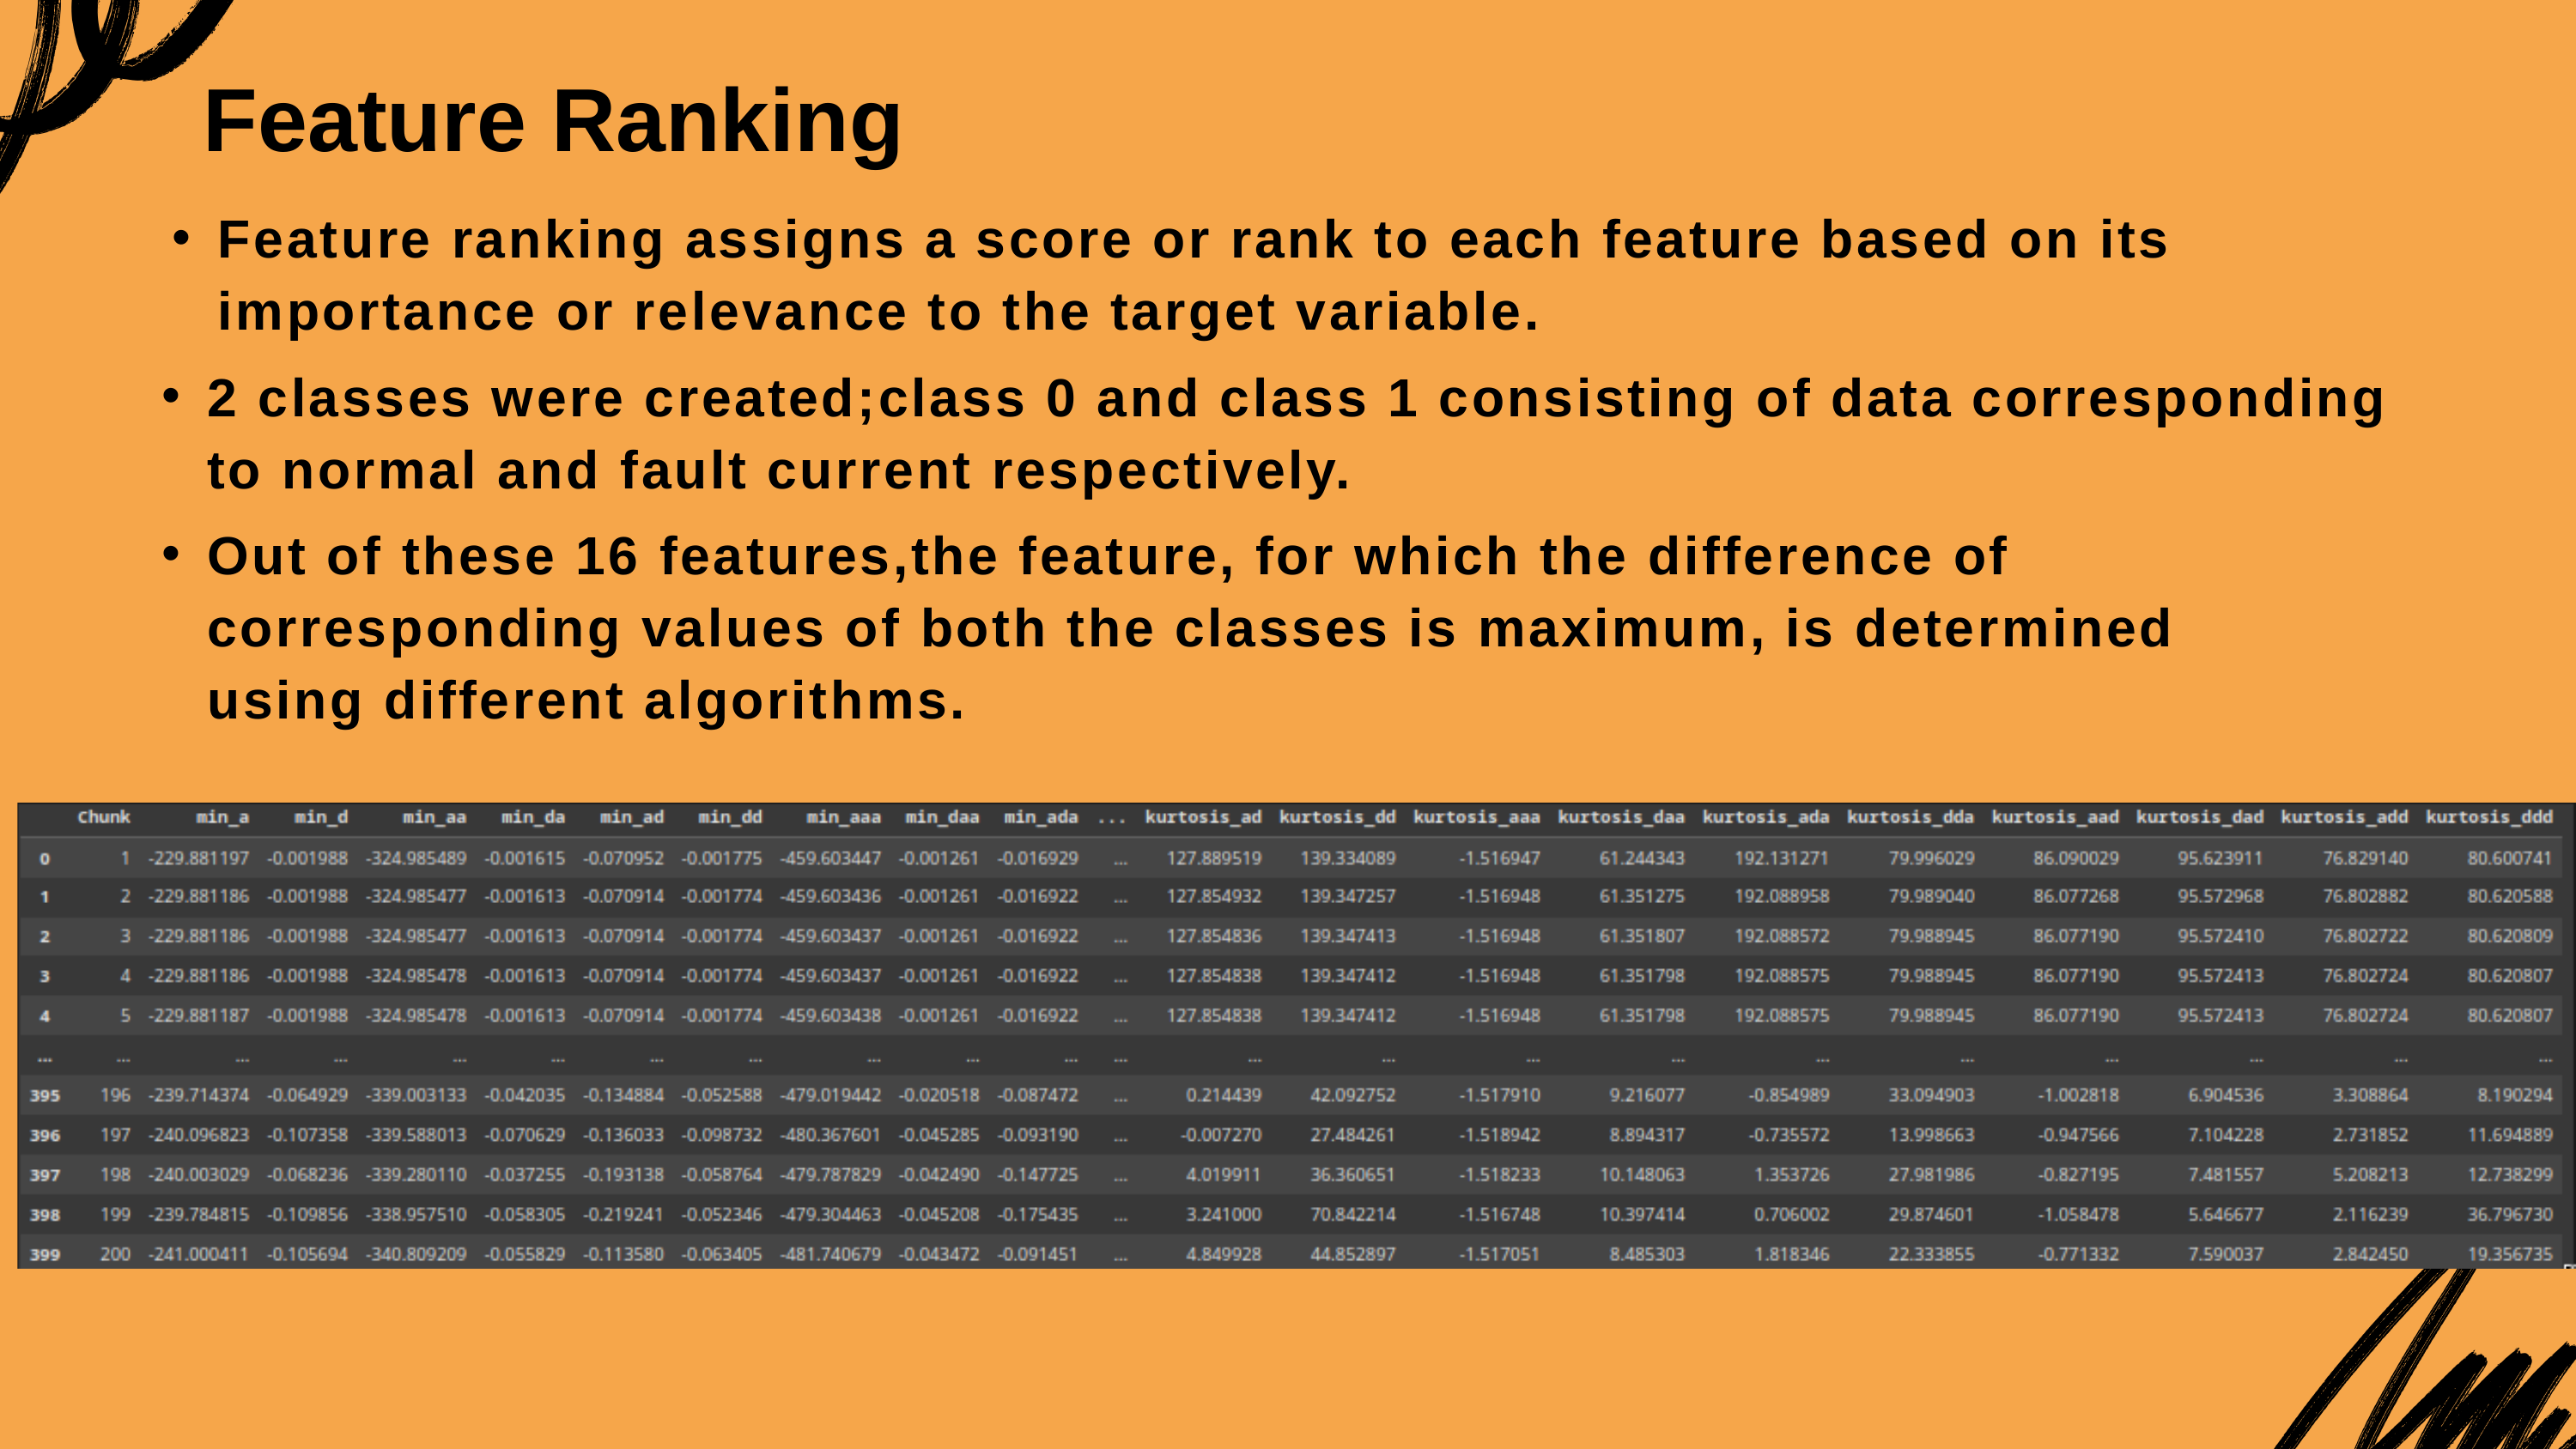

Feature Ranking
Feature ranking assigns a score or rank to each feature based on its importance or relevance to the target variable.
2 classes were created;class 0 and class 1 consisting of data corresponding to normal and fault current respectively.
Out of these 16 features,the feature, for which the difference of corresponding values of both the classes is maximum, is determined using different algorithms.